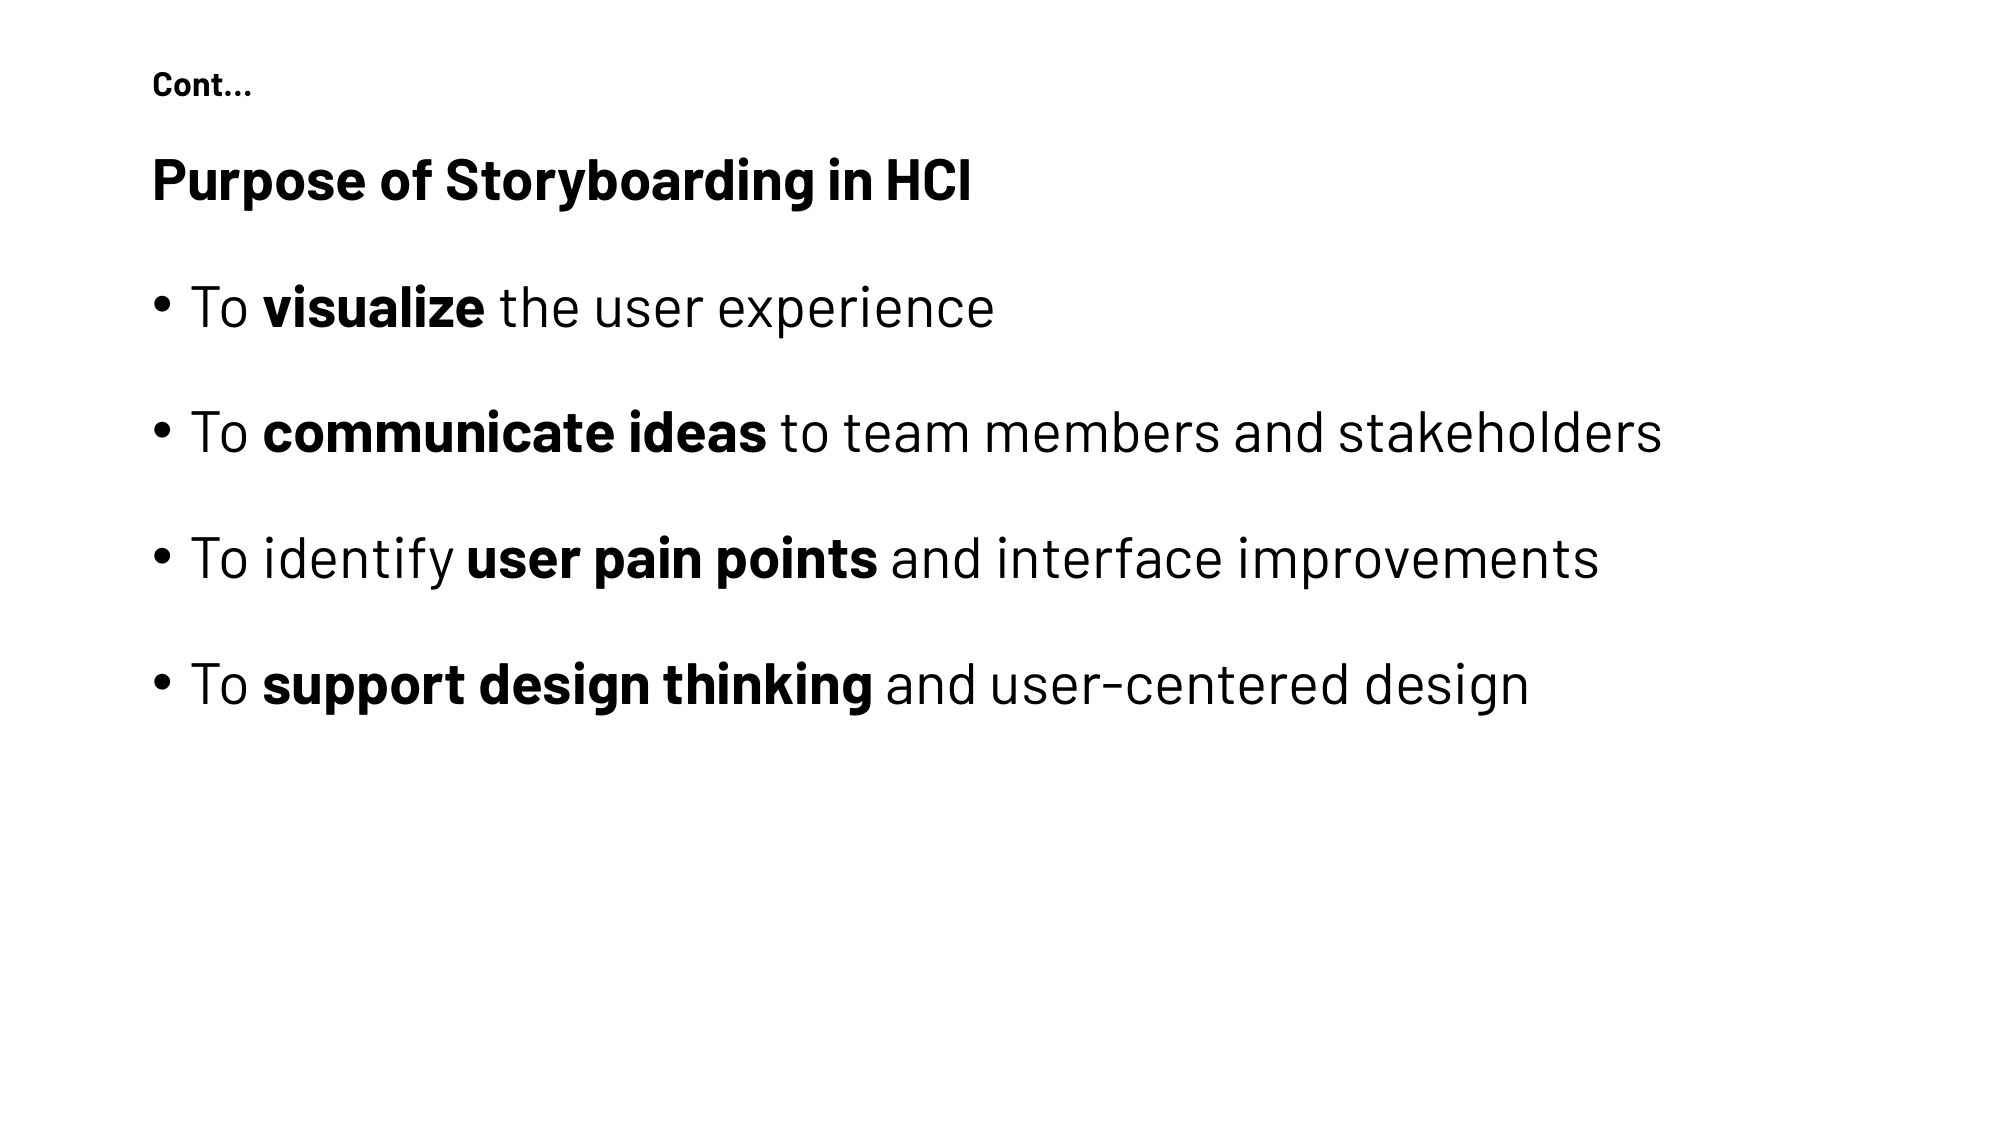

# Cont…
Purpose of Storyboarding in HCI
To visualize the user experience
To communicate ideas to team members and stakeholders
To identify user pain points and interface improvements
To support design thinking and user-centered design